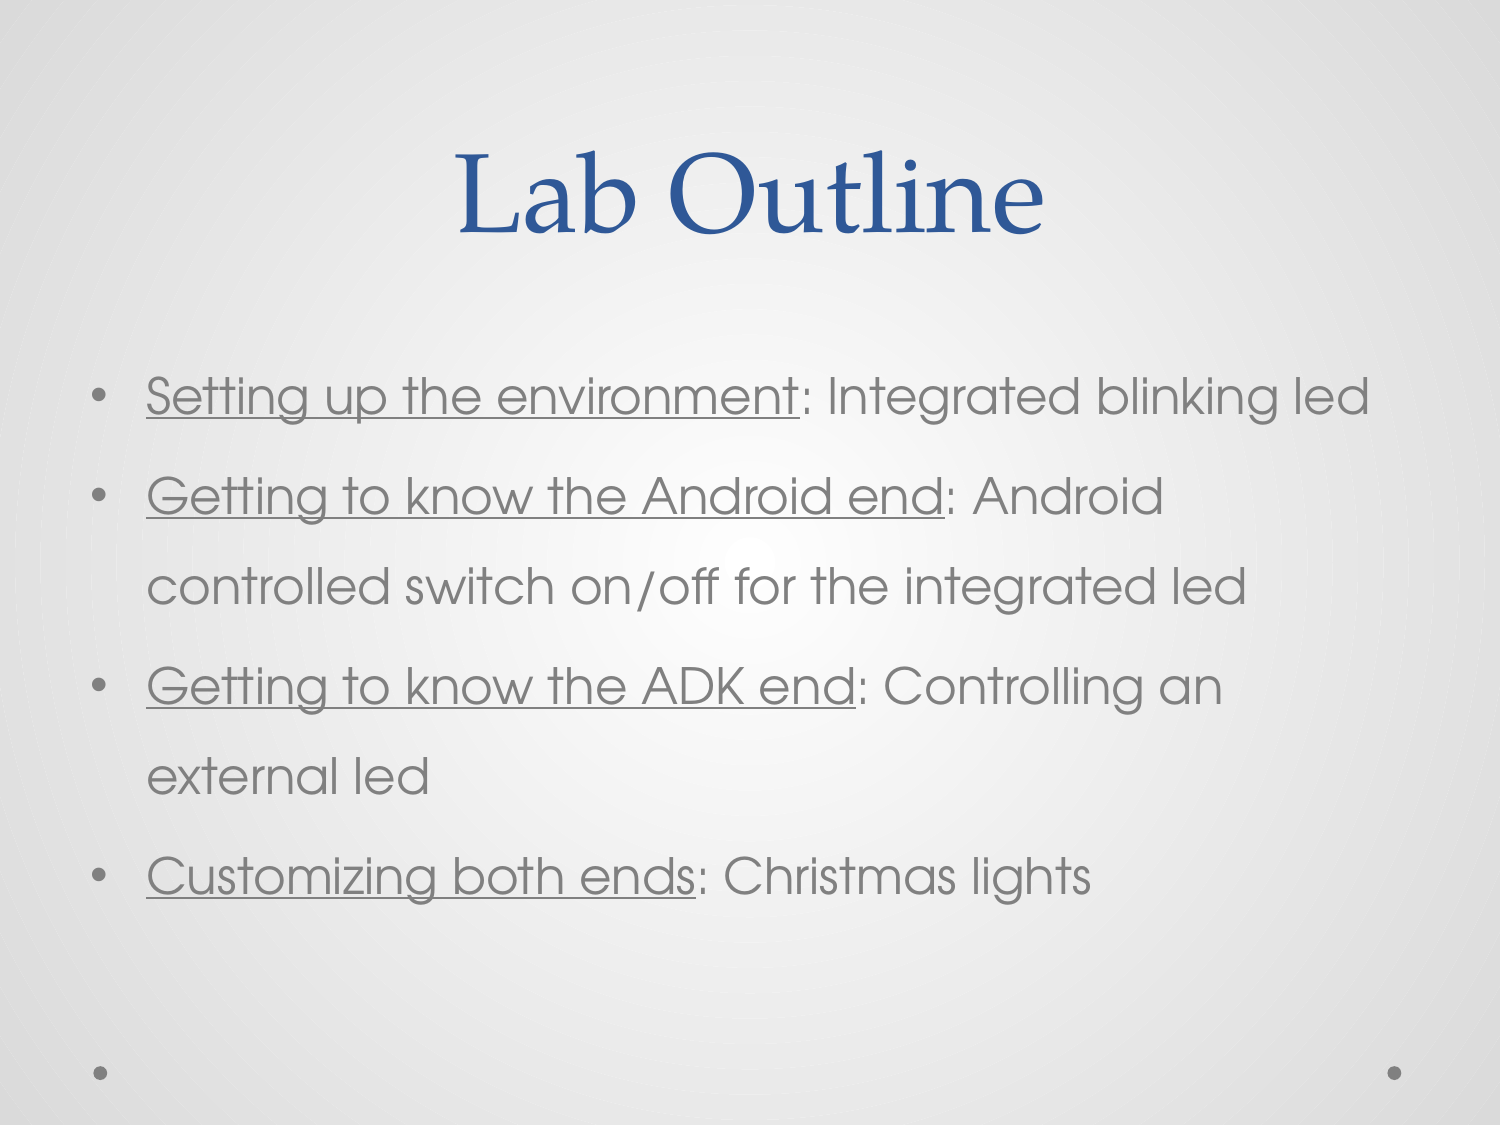

# Lab Outline
Setting up the environment: Integrated blinking led
Getting to know the Android end: Android controlled switch on/off for the integrated led
Getting to know the ADK end: Controlling an external led
Customizing both ends: Christmas lights